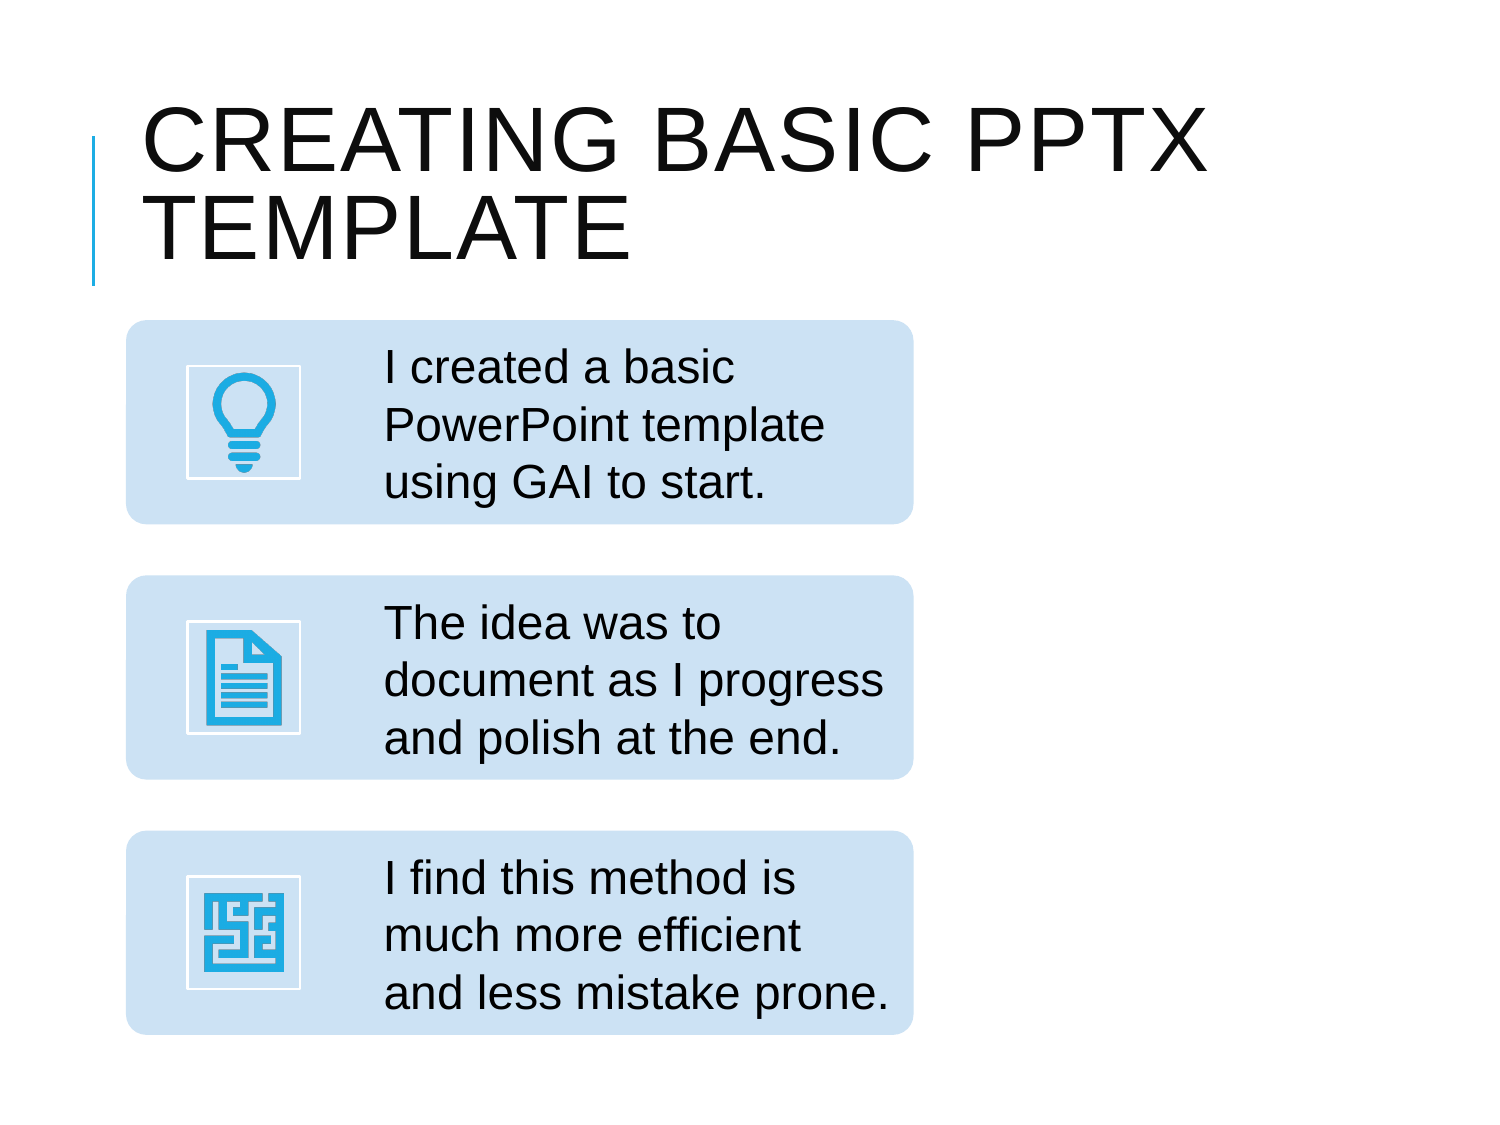

# Creating basic pptx template

I created a basic PowerPoint template using GAI to start.
The idea was to document as I progress and polish at the end.
I find this method is much more efficient and less mistake prone.